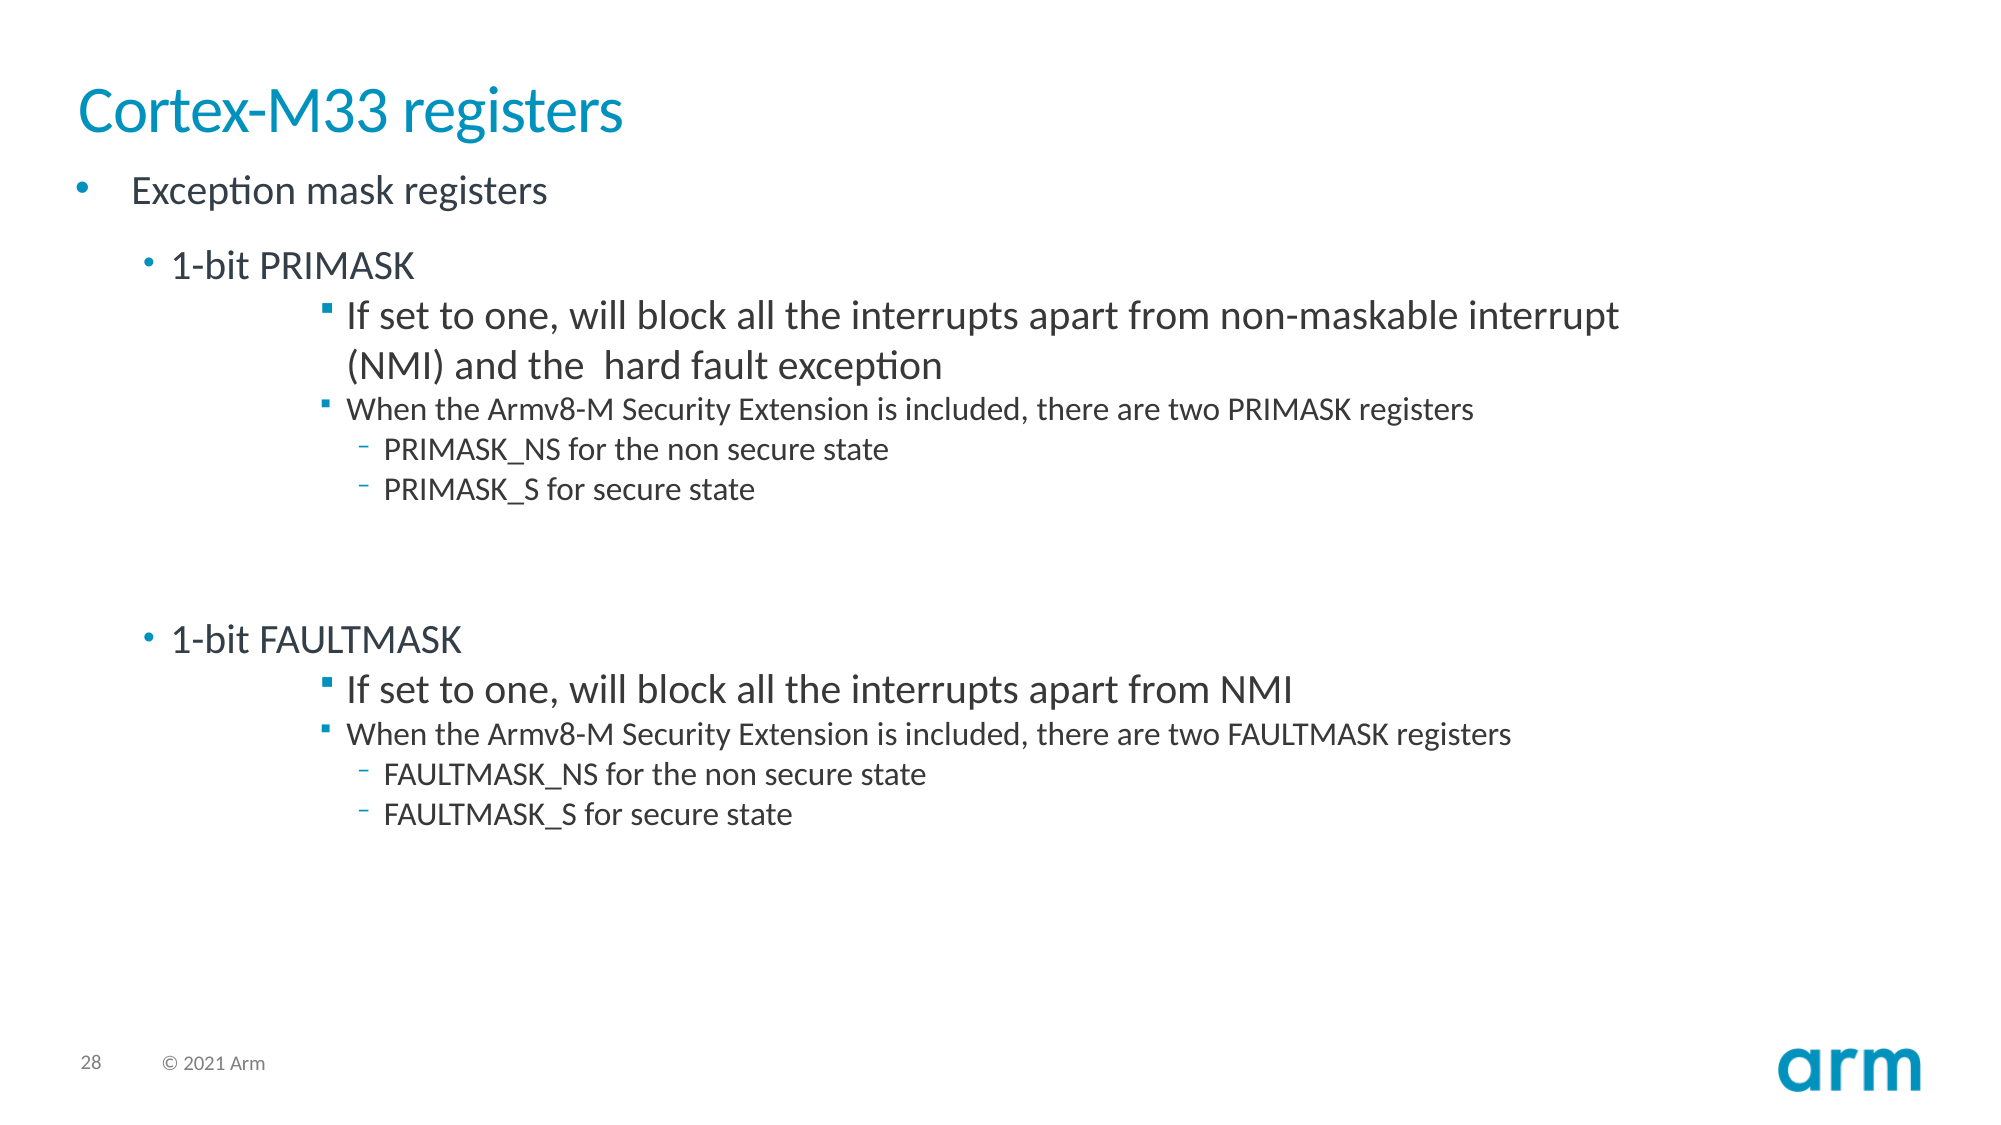

# Cortex-M33 registers
Exception mask registers
1-bit PRIMASK
If set to one, will block all the interrupts apart from non-maskable interrupt (NMI) and the  hard fault exception
When the Armv8-M Security Extension is included, there are two PRIMASK registers
PRIMASK_NS for the non secure state
PRIMASK_S for secure state

1-bit FAULTMASK
If set to one, will block all the interrupts apart from NMI
When the Armv8-M Security Extension is included, there are two FAULTMASK registers
FAULTMASK_NS for the non secure state
FAULTMASK_S for secure state